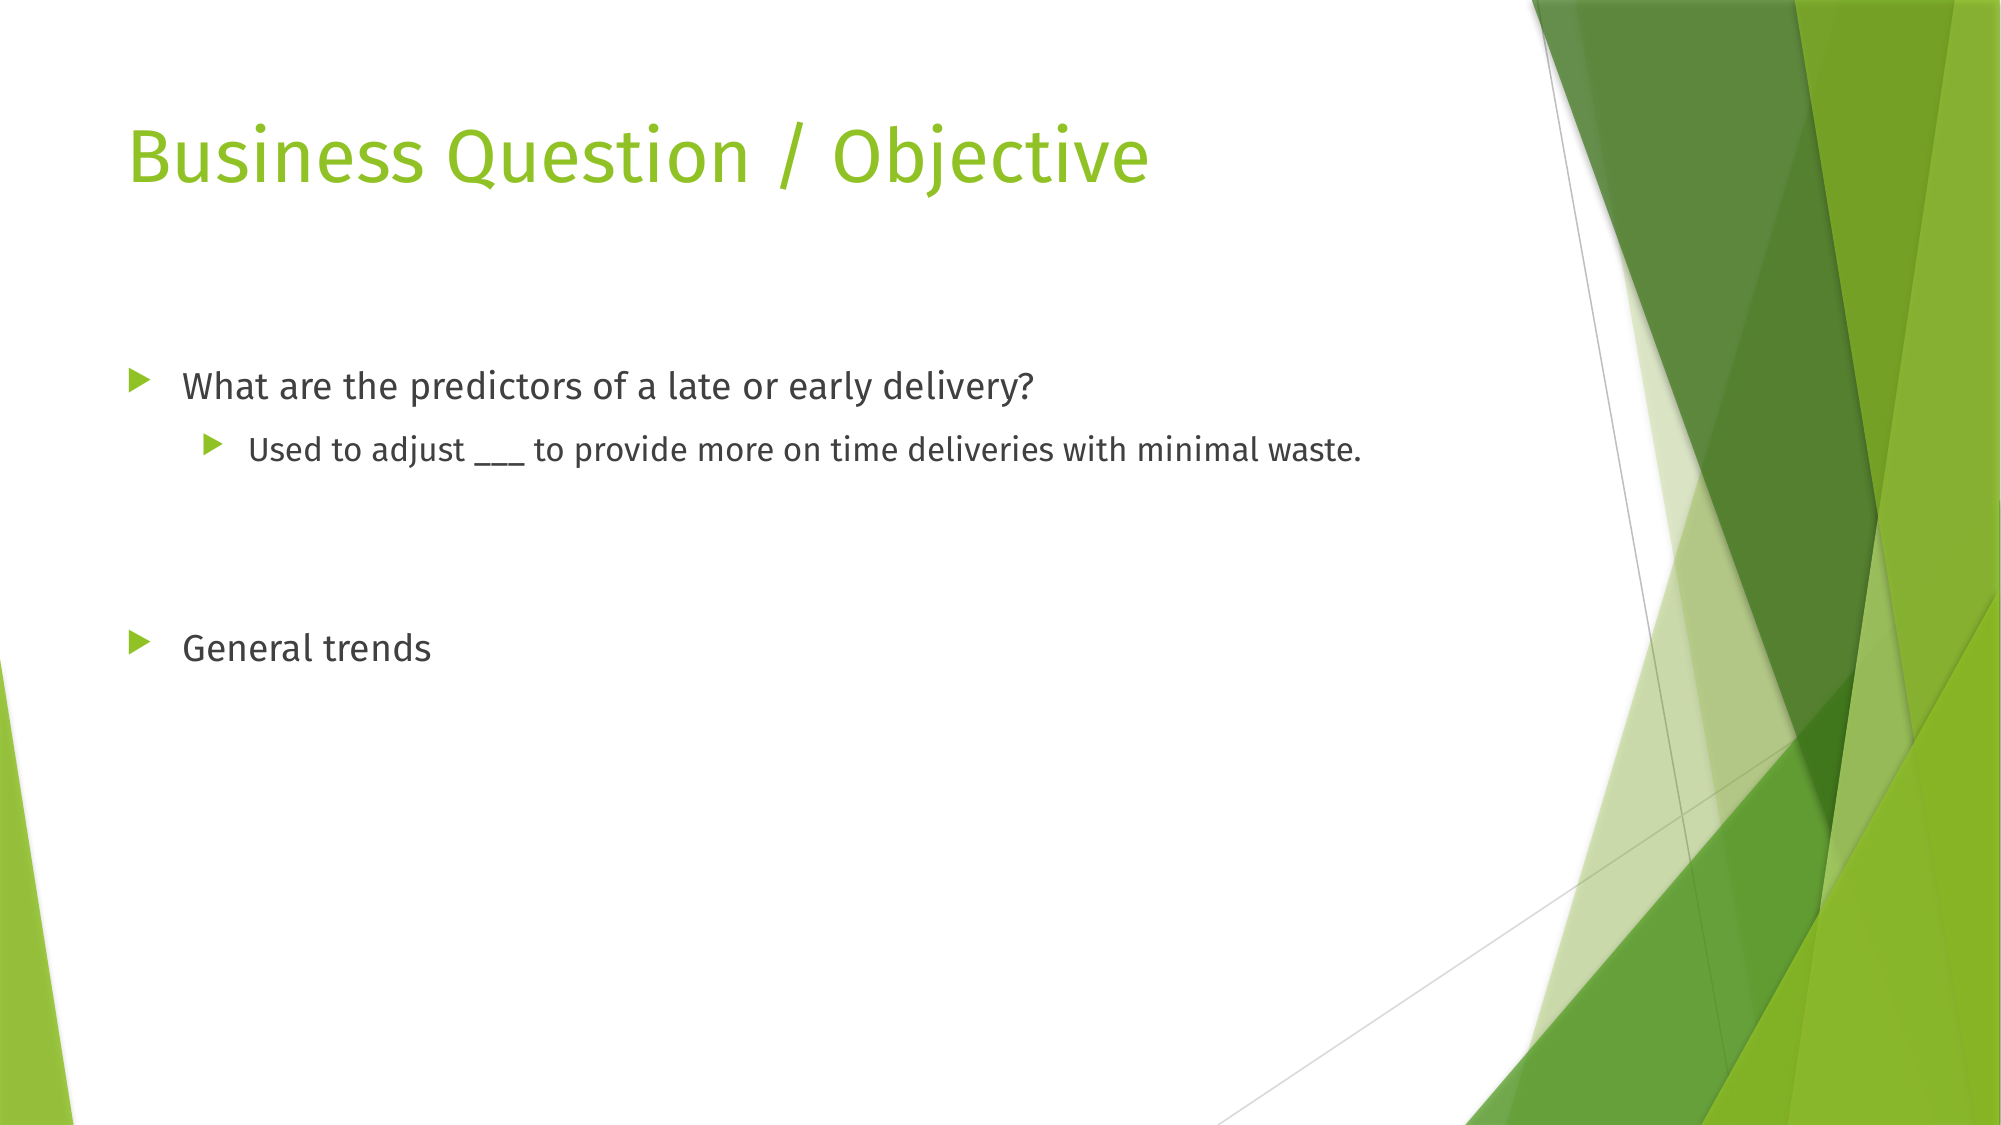

# Business Question / Objective
What are the predictors of a late or early delivery?
Used to adjust ___ to provide more on time deliveries with minimal waste.

General trends